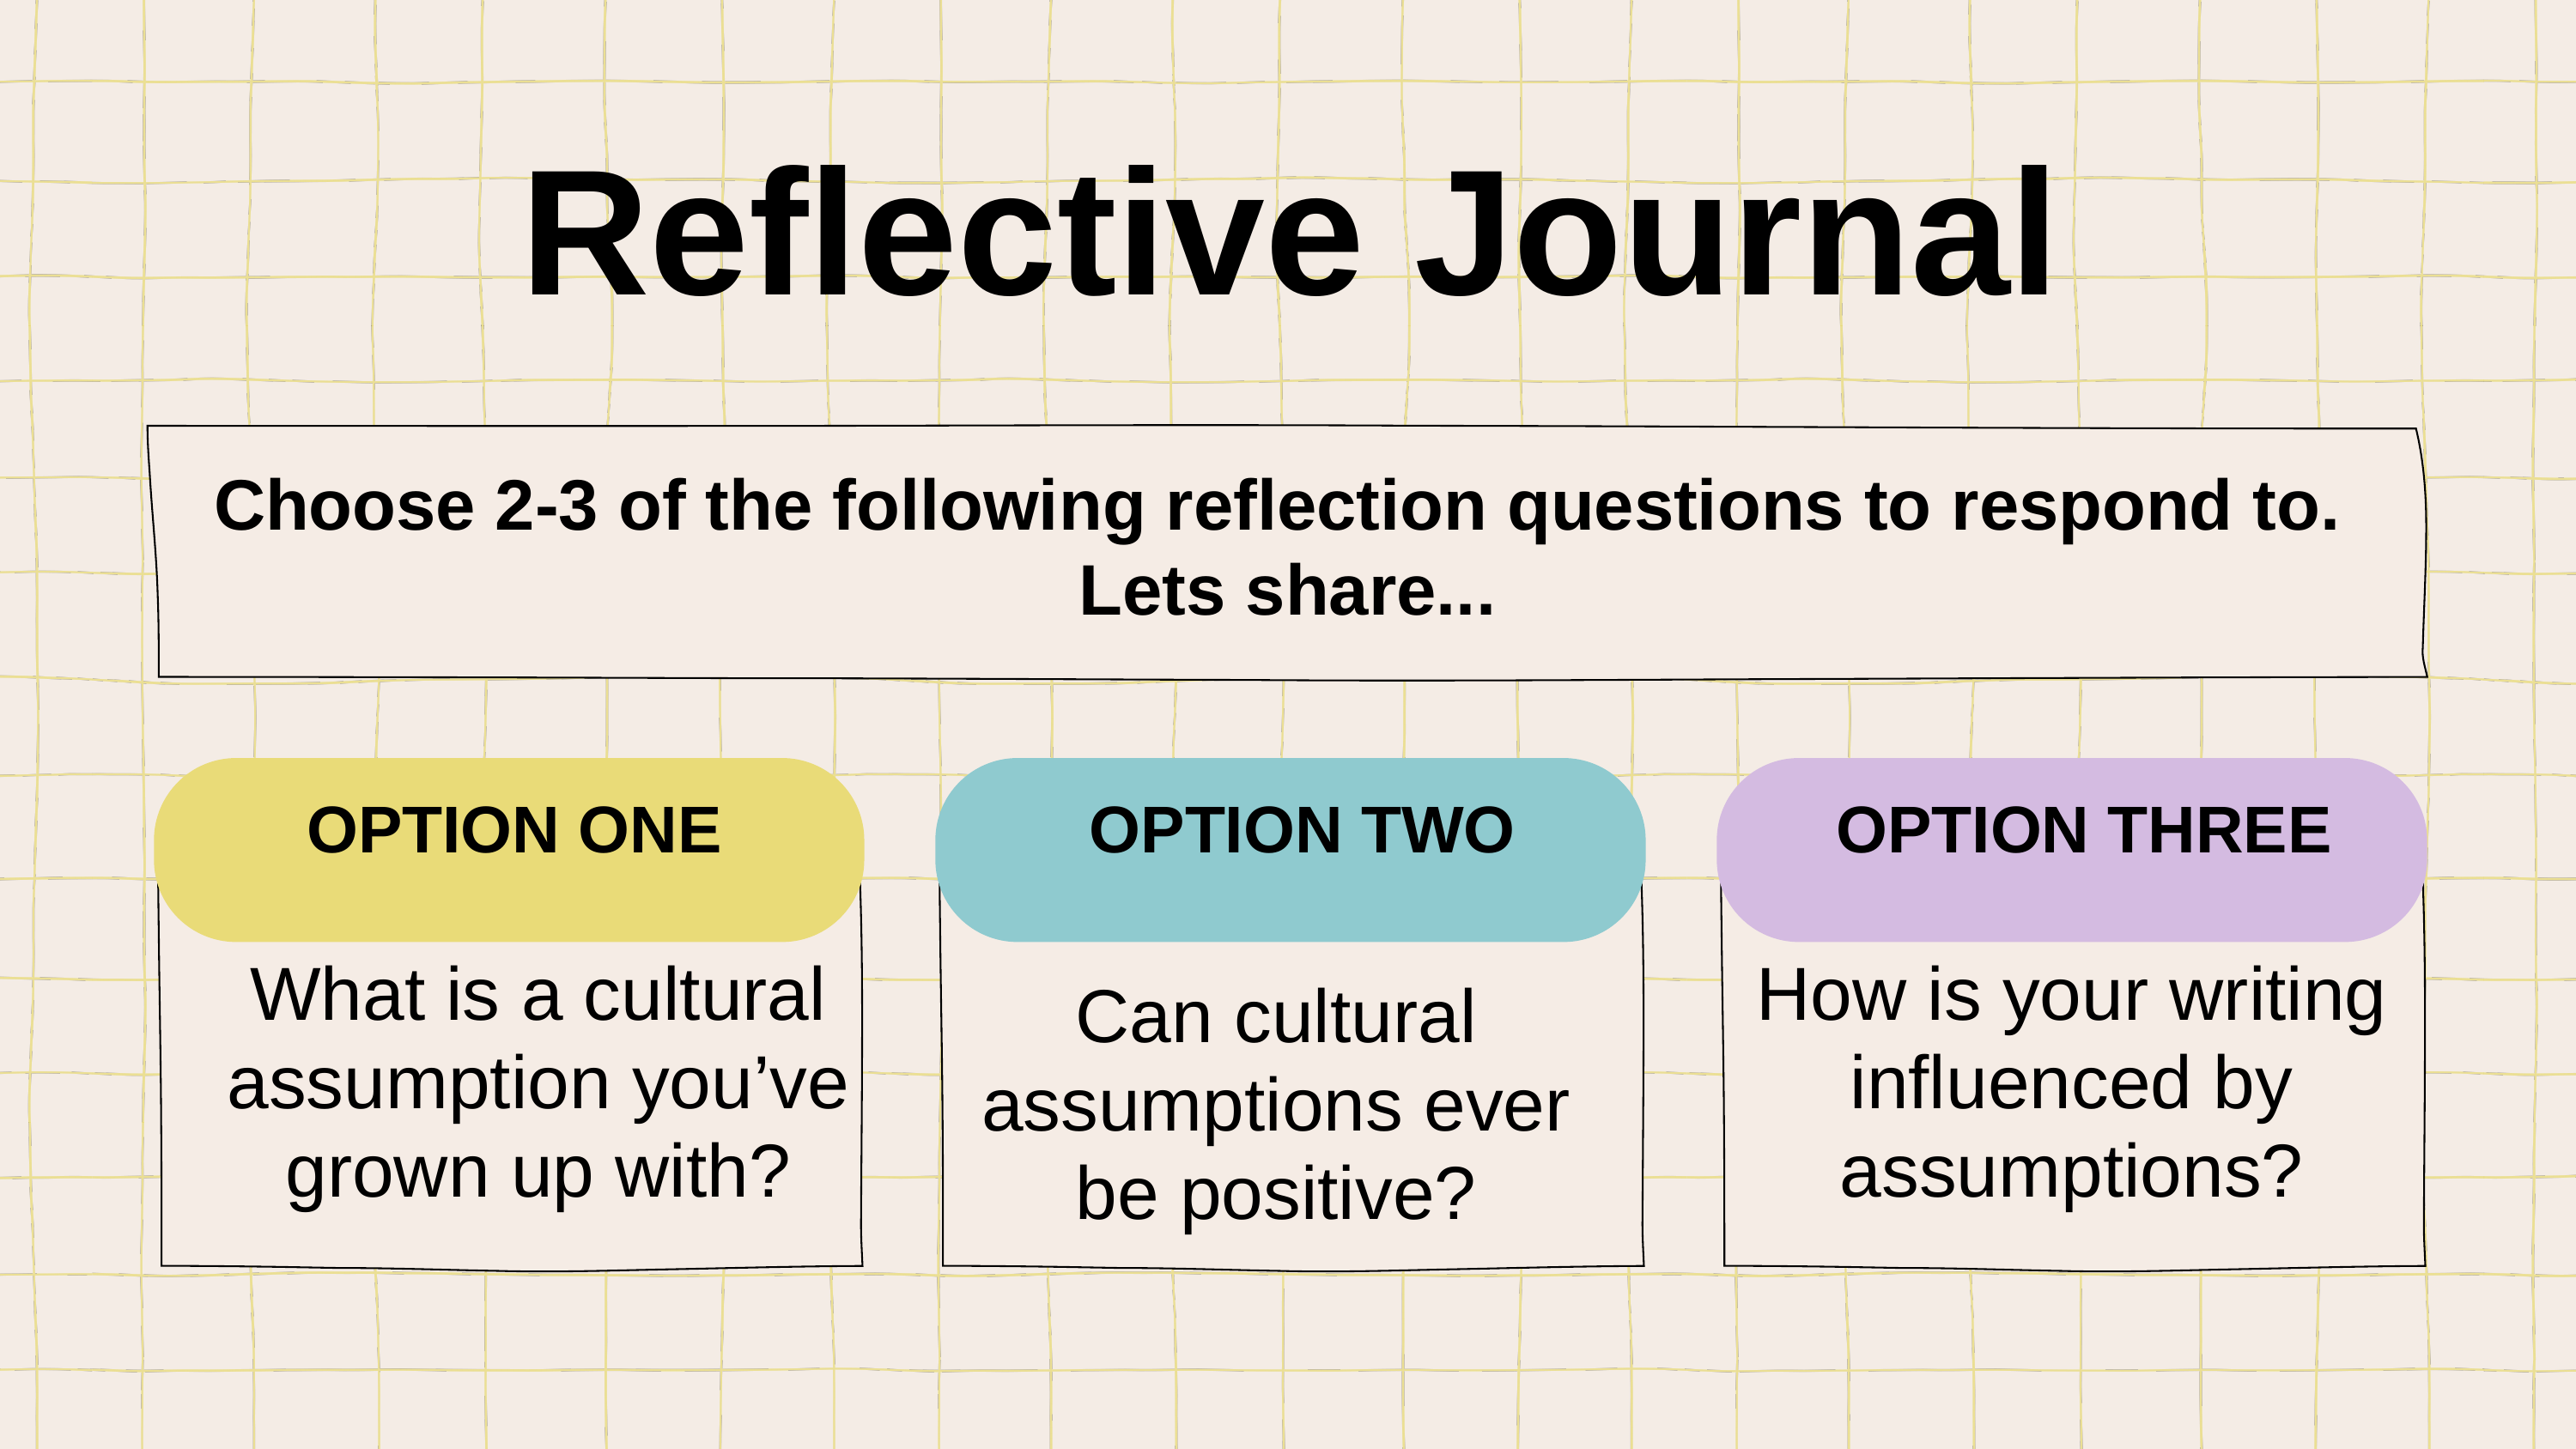

Reflective Journal

Choose 2-3 of the following reflection questions to respond to.  Lets share...

OPTION ONE
OPTION TWO
OPTION THREE

What is a cultural assumption you’ve grown up with?
How is your writing influenced by assumptions?
Can cultural assumptions ever be positive?